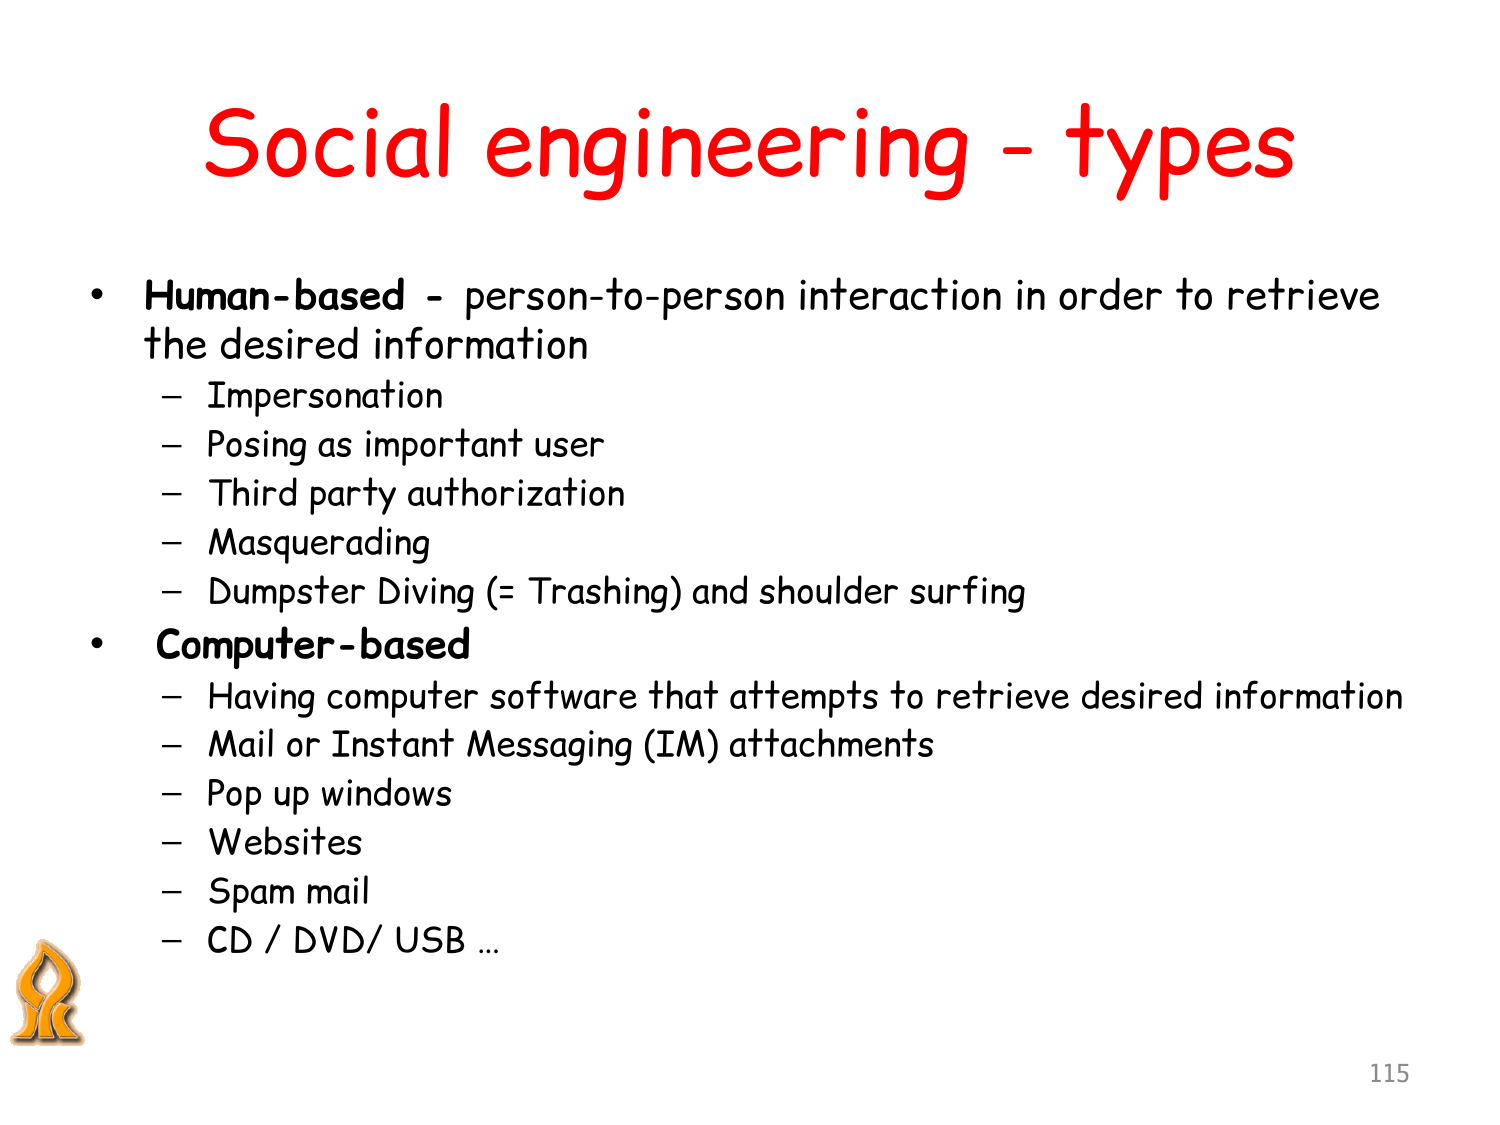

# Social engineering - types
Human-based - person-to-person interaction in order to retrieve the desired information
Impersonation
Posing as important user
Third party authorization
Masquerading
Dumpster Diving (= Trashing) and shoulder surfing
 Computer-based
Having computer software that attempts to retrieve desired information
Mail or Instant Messaging (IM) attachments
Pop up windows
Websites
Spam mail
CD / DVD/ USB …
115